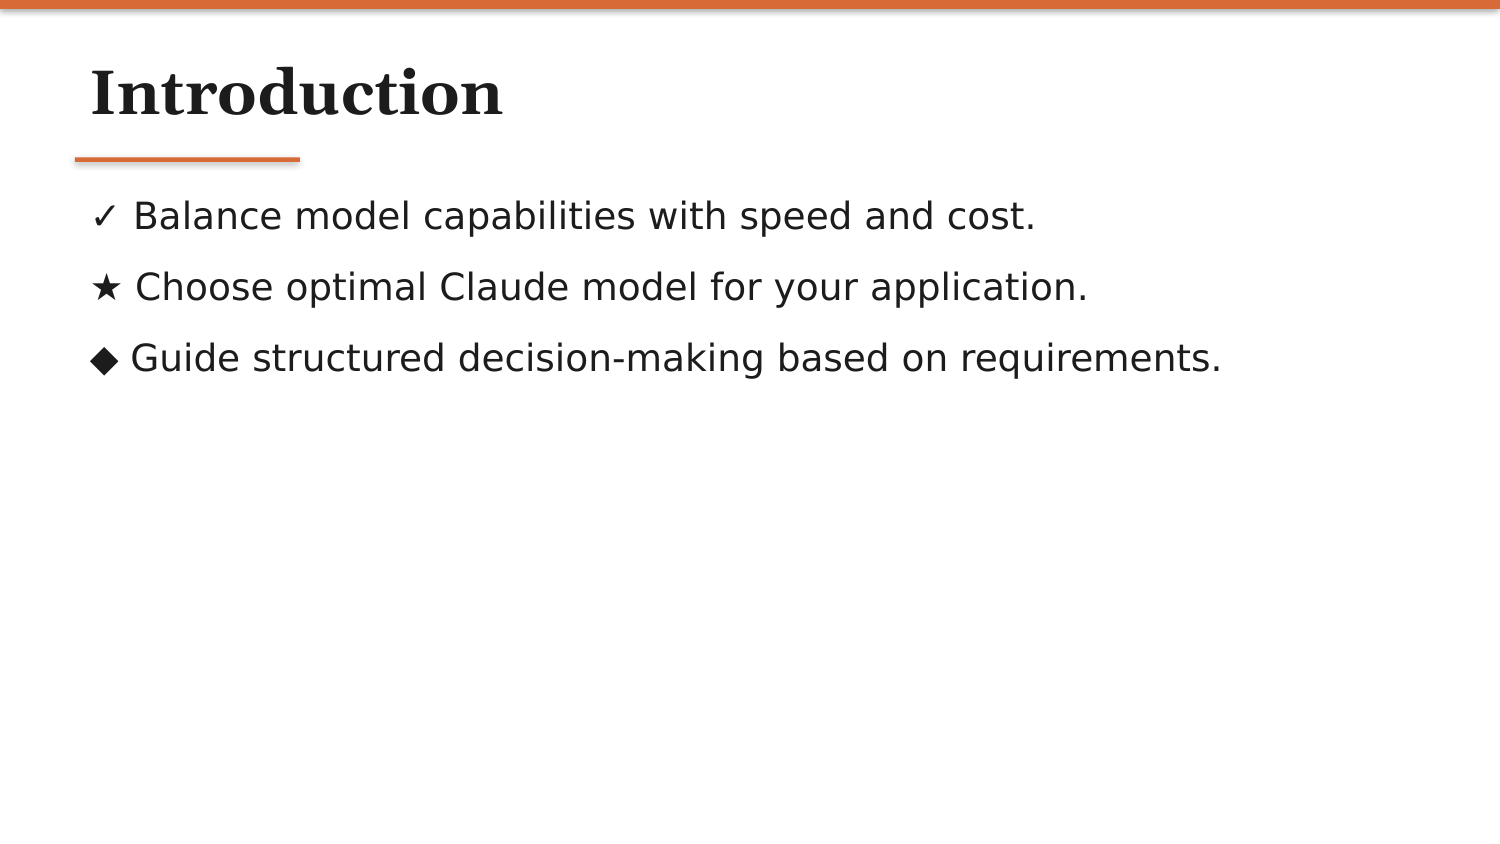

Introduction

✓ Balance model capabilities with speed and cost.
★ Choose optimal Claude model for your application.
◆ Guide structured decision-making based on requirements.